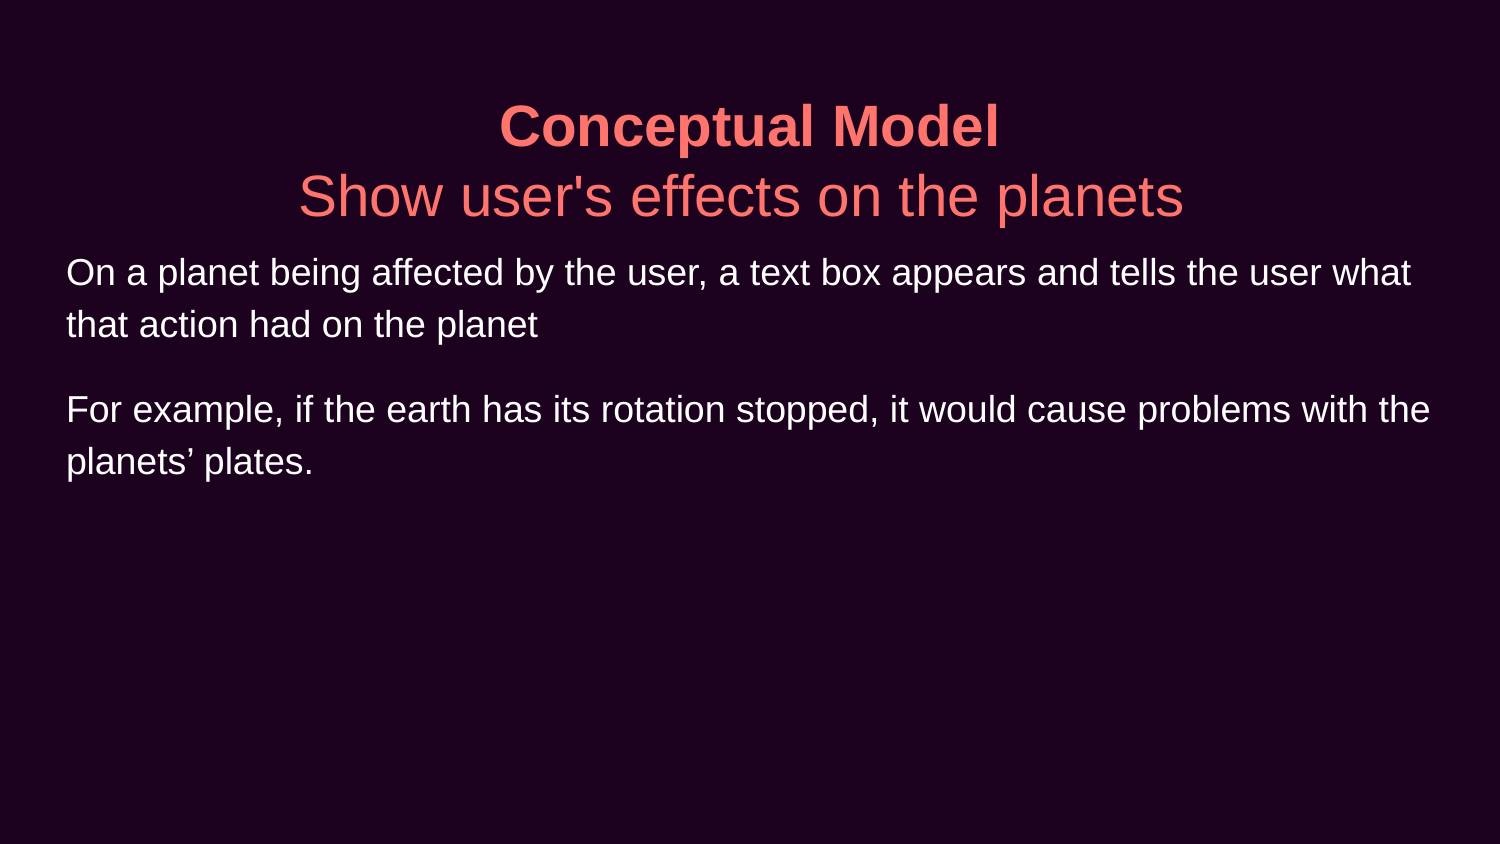

# Conceptual Model Show user's effects on the planets
On a planet being affected by the user, a text box appears and tells the user what that action had on the planet
For example, if the earth has its rotation stopped, it would cause problems with the planets’ plates.